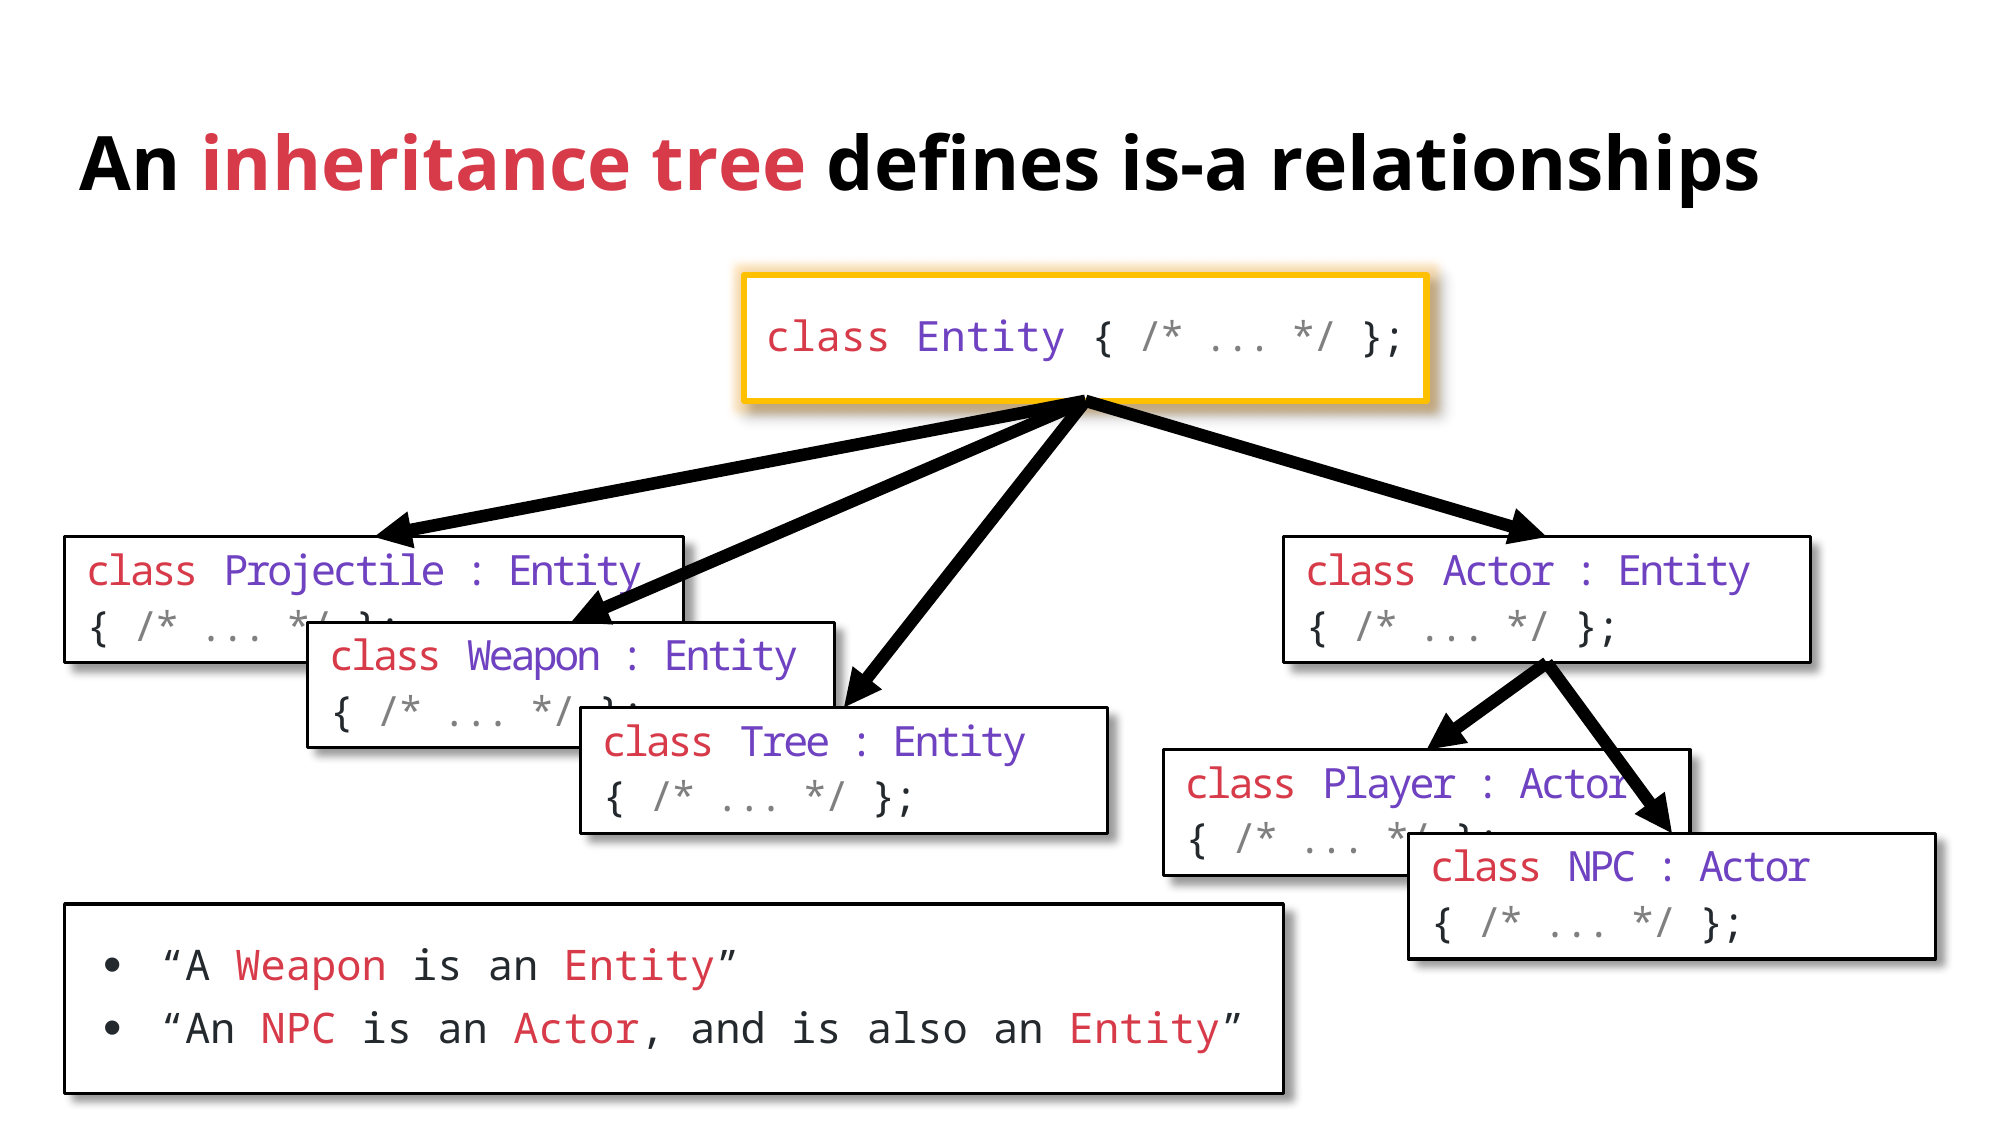

# An inheritance tree defines is-a relationships
class Entity { /* ... */ };
class Actor : Entity
{ /* ... */ };
class Projectile : Entity
{ /* ... */ };
class Weapon : Entity
{ /* ... */ };
class Tree : Entity
{ /* ... */ };
class Player : Actor
{ /* ... */ };
class NPC : Actor
{ /* ... */ };
“A Weapon is an Entity”
“An NPC is an Actor, and is also an Entity”